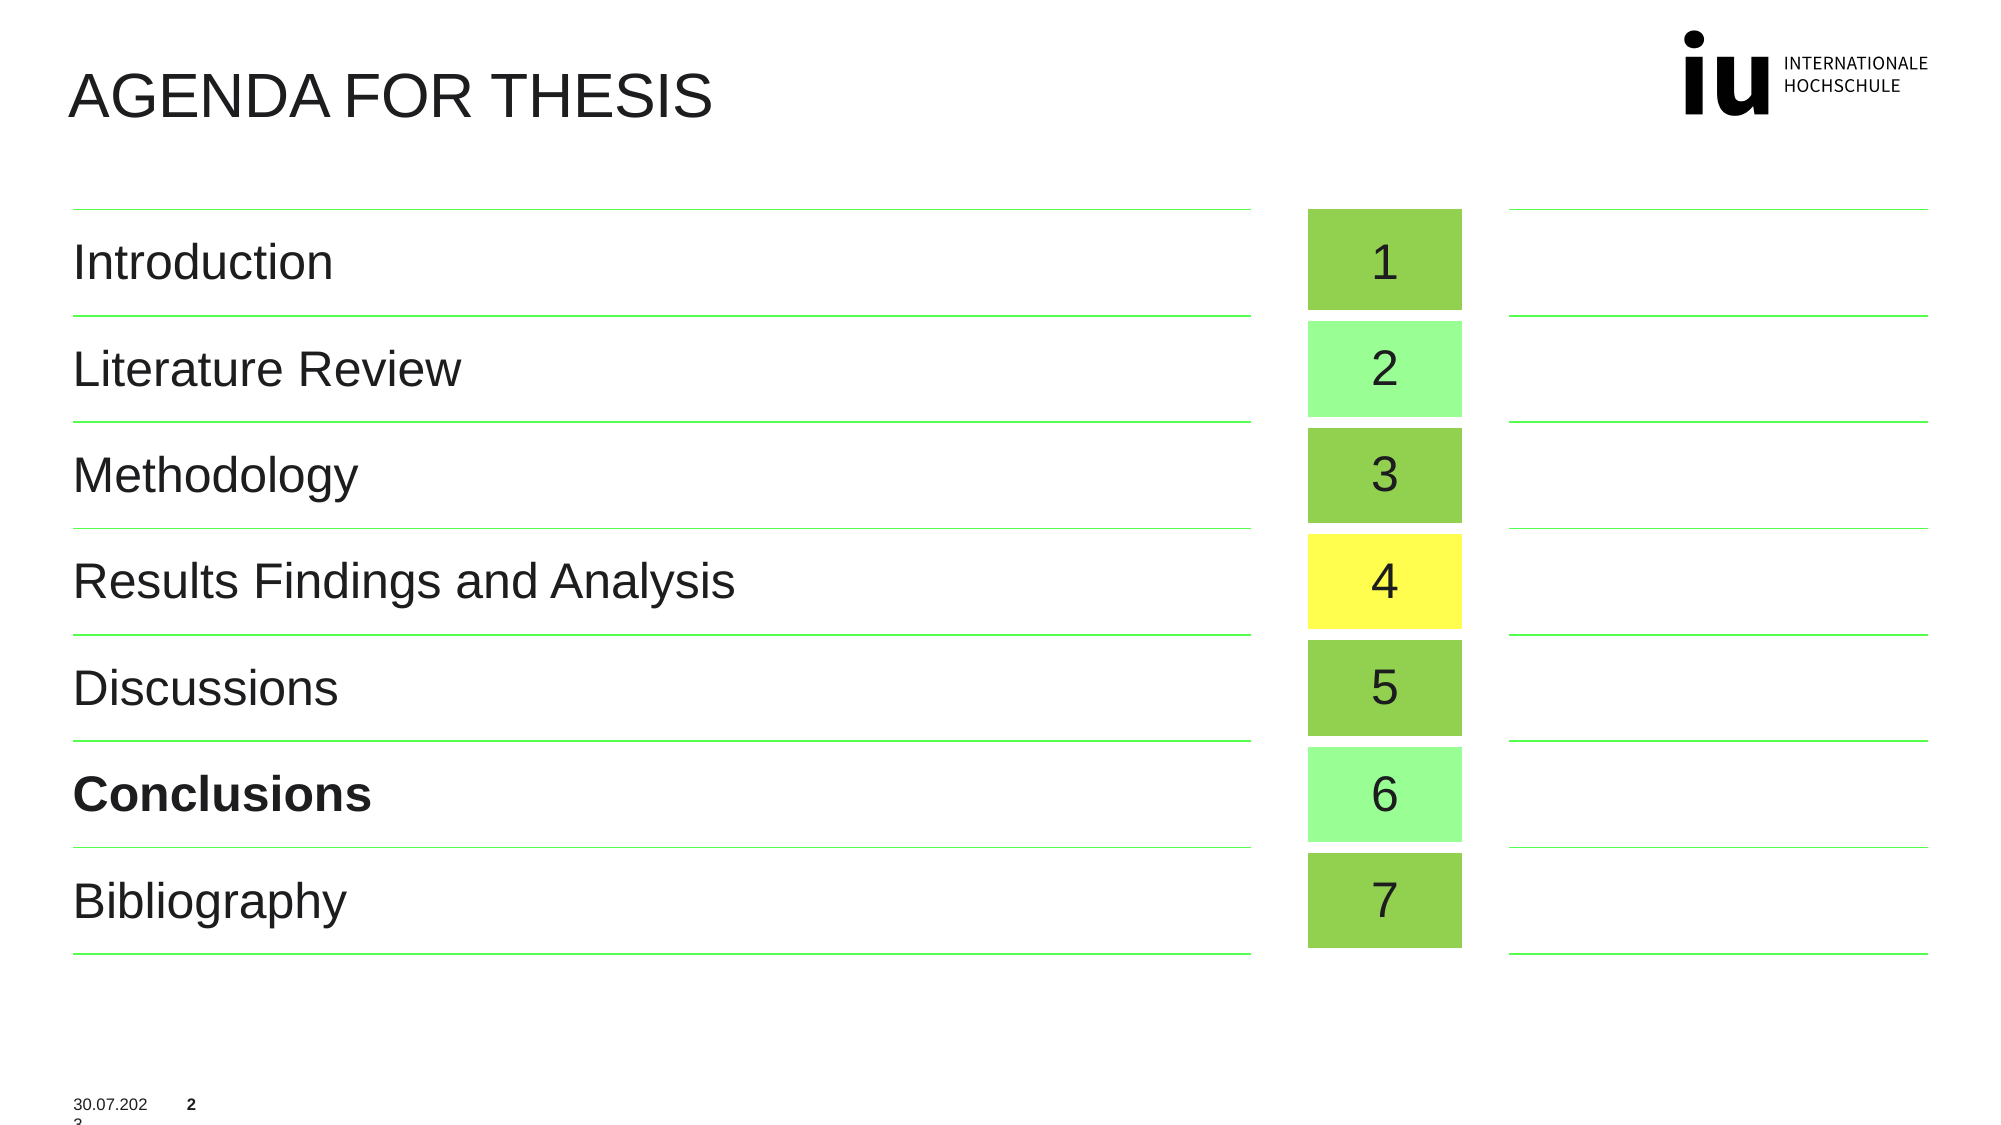

# Agenda fOr THESIS
| Introduction |  | 1 |  |  |
| --- | --- | --- | --- | --- |
| Literature Review |  | 2 |  |  |
| Methodology |  | 3 |  |  |
| Results Findings and Analysis |  | 4 |  |  |
| Discussions |  | 5 |  |  |
| Conclusions |  | 6 |  |  |
| Bibliography |  | 7 |  |  |
30.07.2023
2